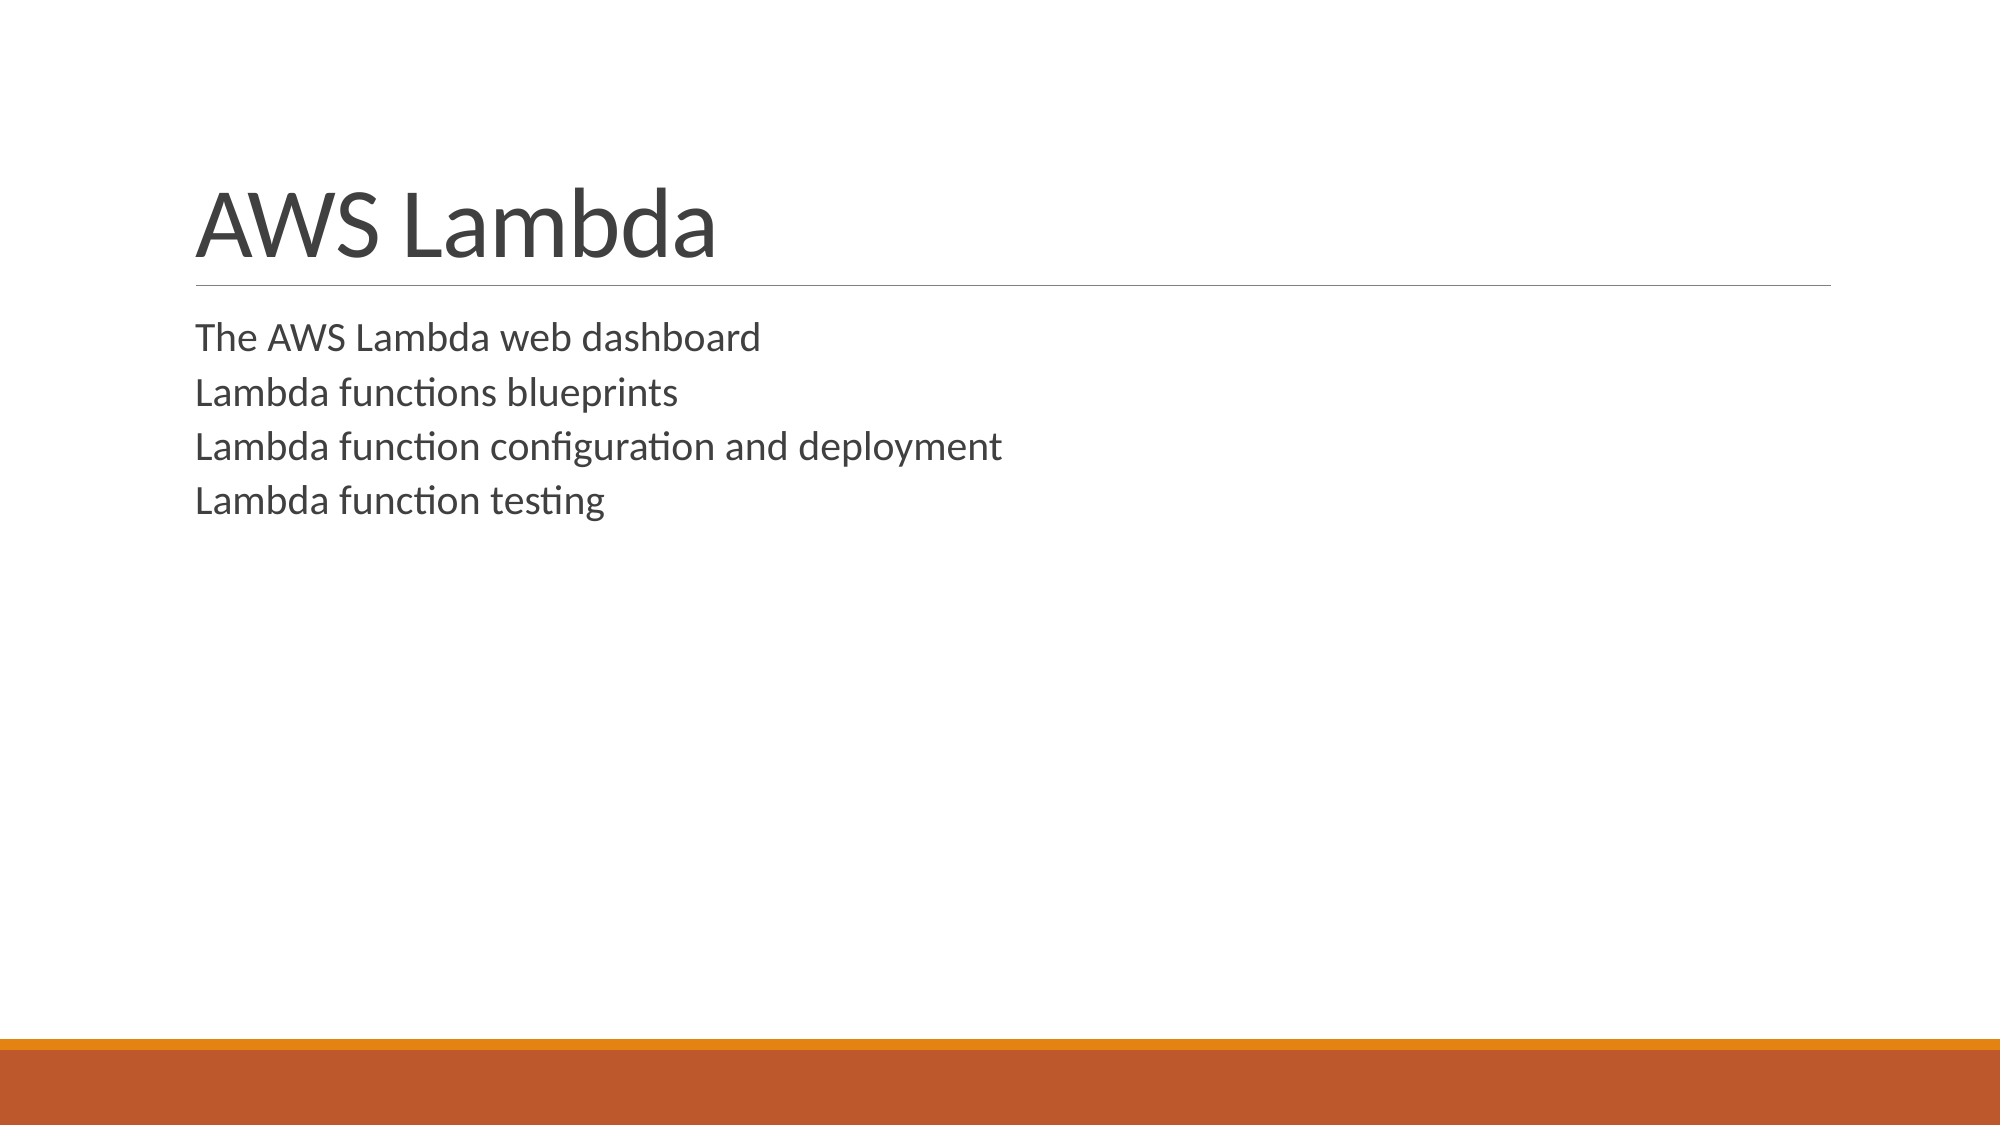

# AWS Lambda
The AWS Lambda web dashboard
Lambda functions blueprints
Lambda function configuration and deployment
Lambda function testing